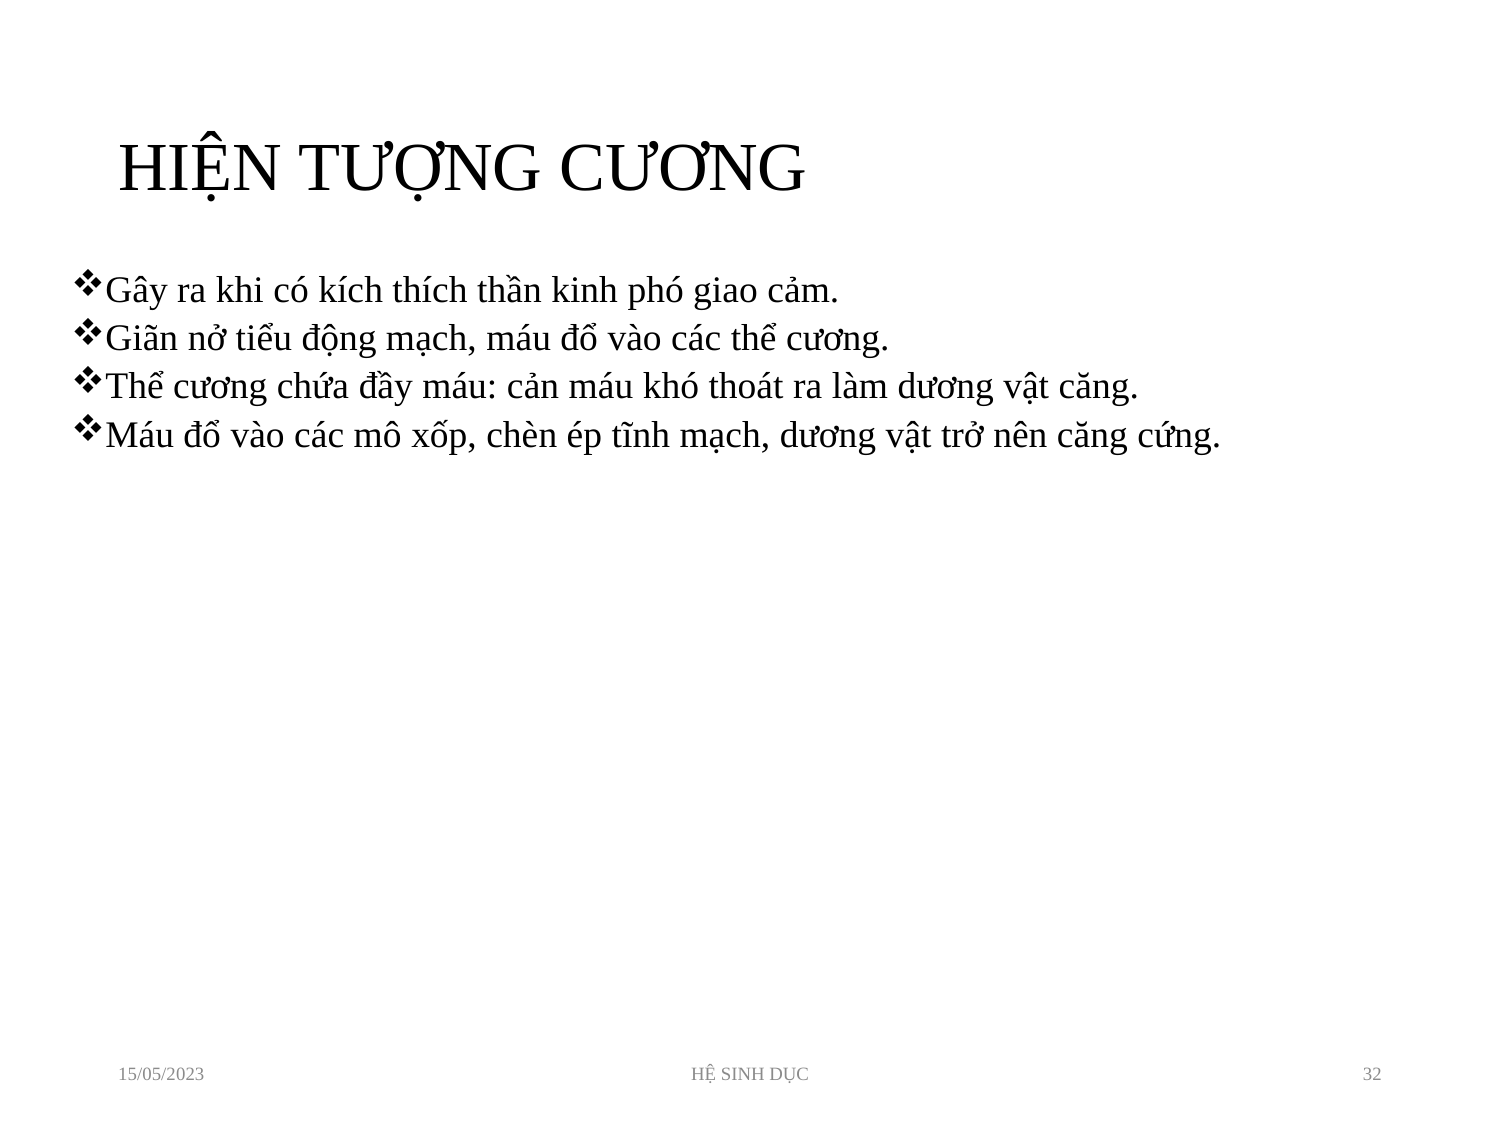

# HIỆN TƯỢNG CƯƠNG
Gây ra khi có kích thích thần kinh phó giao cảm.
Giãn nở tiểu động mạch, máu đổ vào các thể cương.
Thể cương chứa đầy máu: cản máu khó thoát ra làm dương vật căng.
Máu đổ vào các mô xốp, chèn ép tĩnh mạch, dương vật trở nên căng cứng.

15/05/2023
HỆ SINH DỤC
32